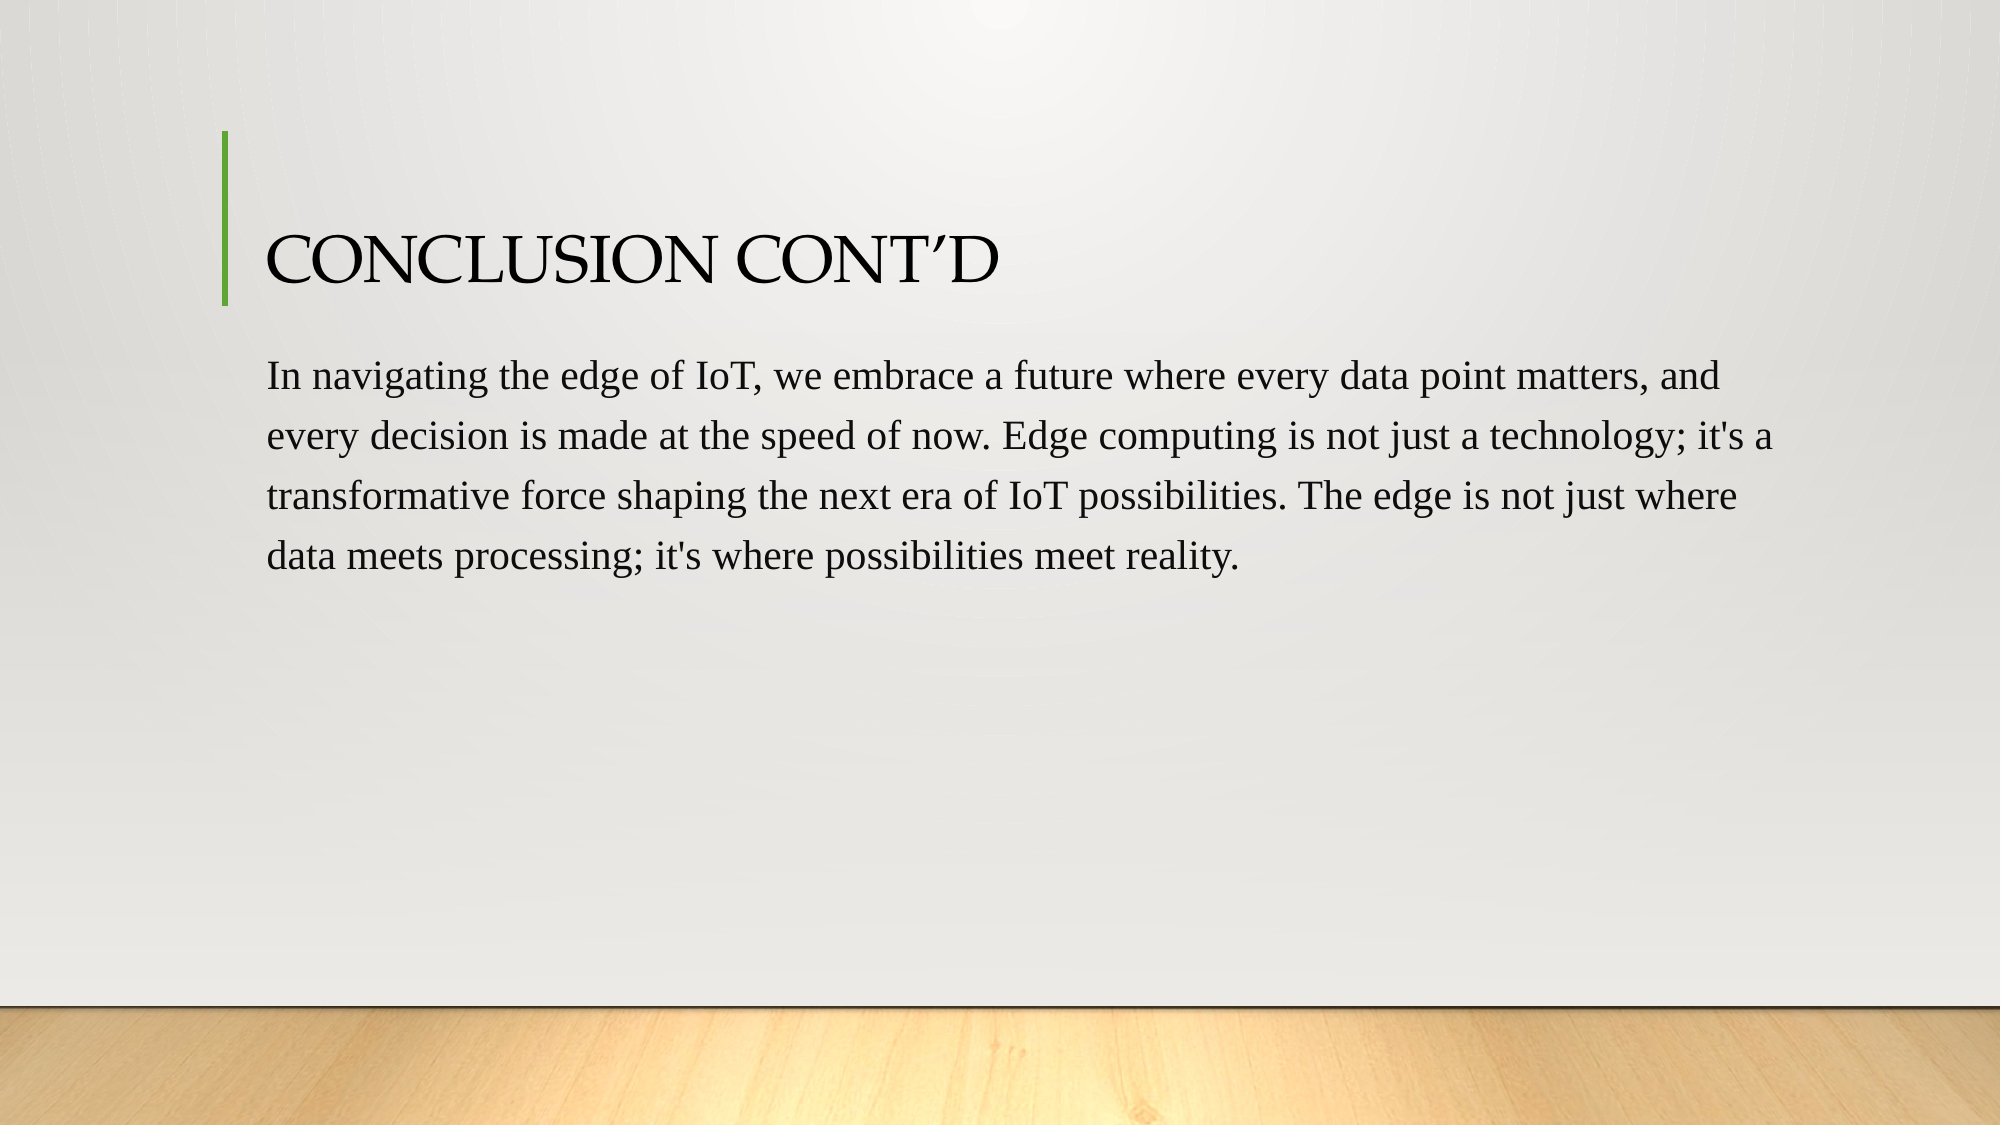

# CONCLUSION CONT’D
In navigating the edge of IoT, we embrace a future where every data point matters, and every decision is made at the speed of now. Edge computing is not just a technology; it's a transformative force shaping the next era of IoT possibilities. The edge is not just where data meets processing; it's where possibilities meet reality.